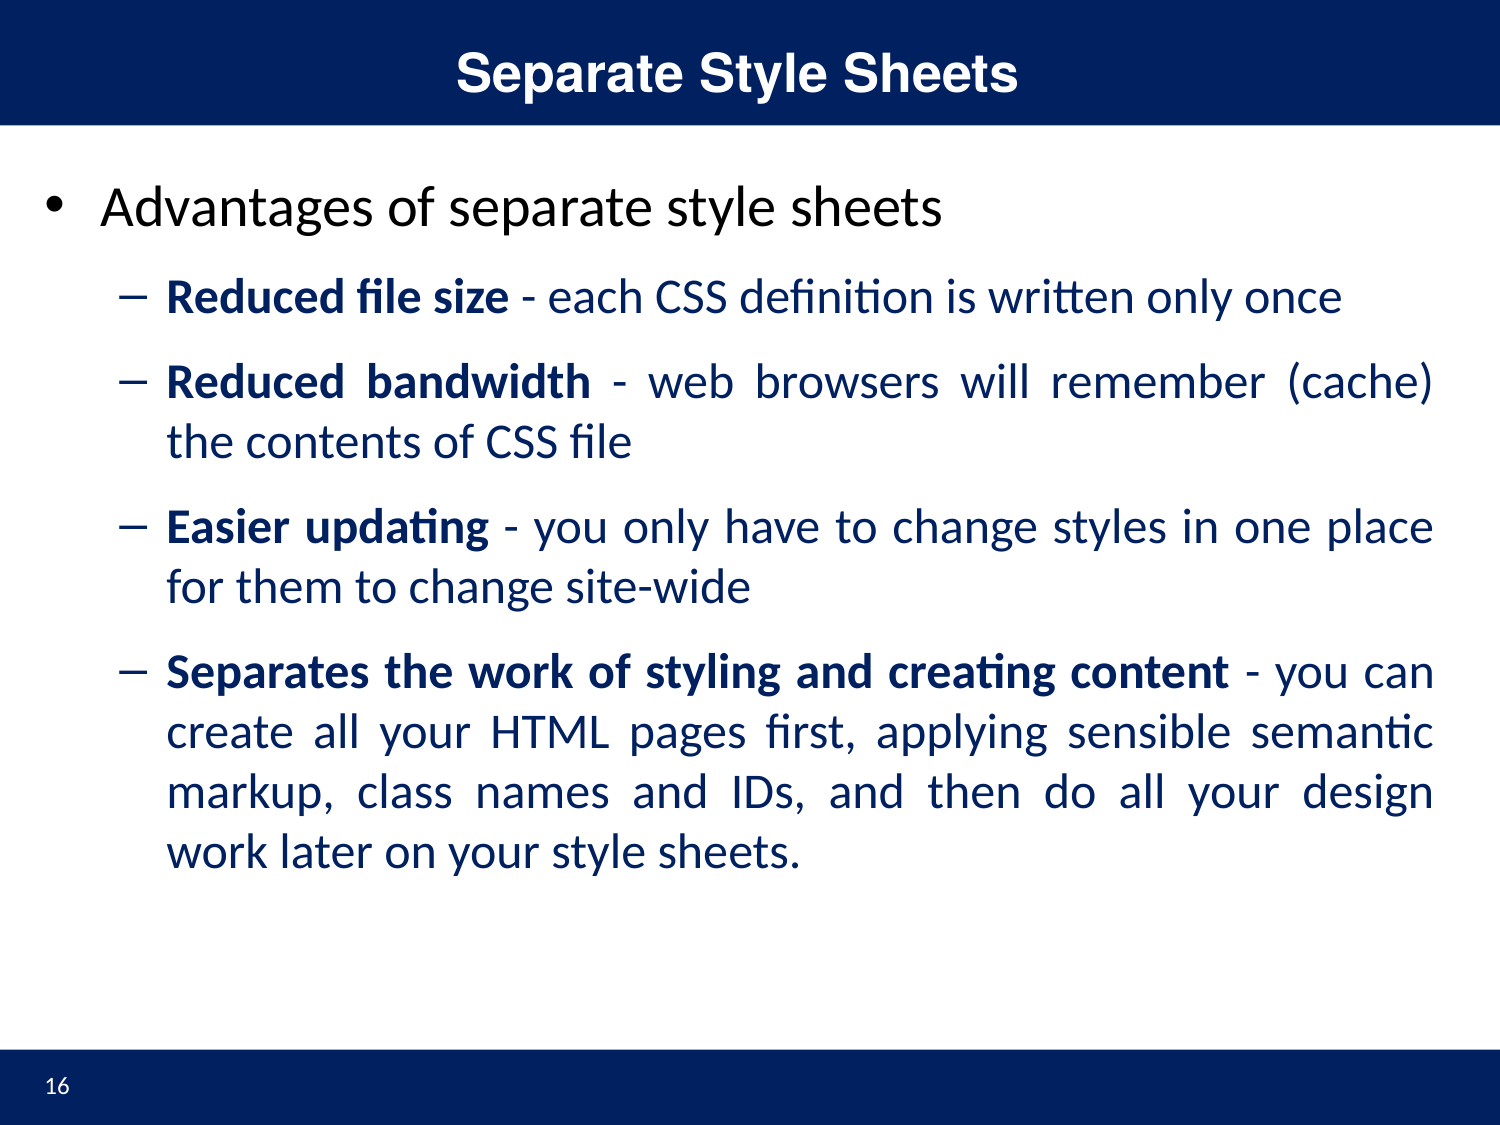

# Separate Style Sheets
Advantages of separate style sheets
Reduced file size - each CSS definition is written only once
Reduced bandwidth - web browsers will remember (cache) the contents of CSS file
Easier updating - you only have to change styles in one place for them to change site-wide
Separates the work of styling and creating content - you can create all your HTML pages first, applying sensible semantic markup, class names and IDs, and then do all your design work later on your style sheets.
16